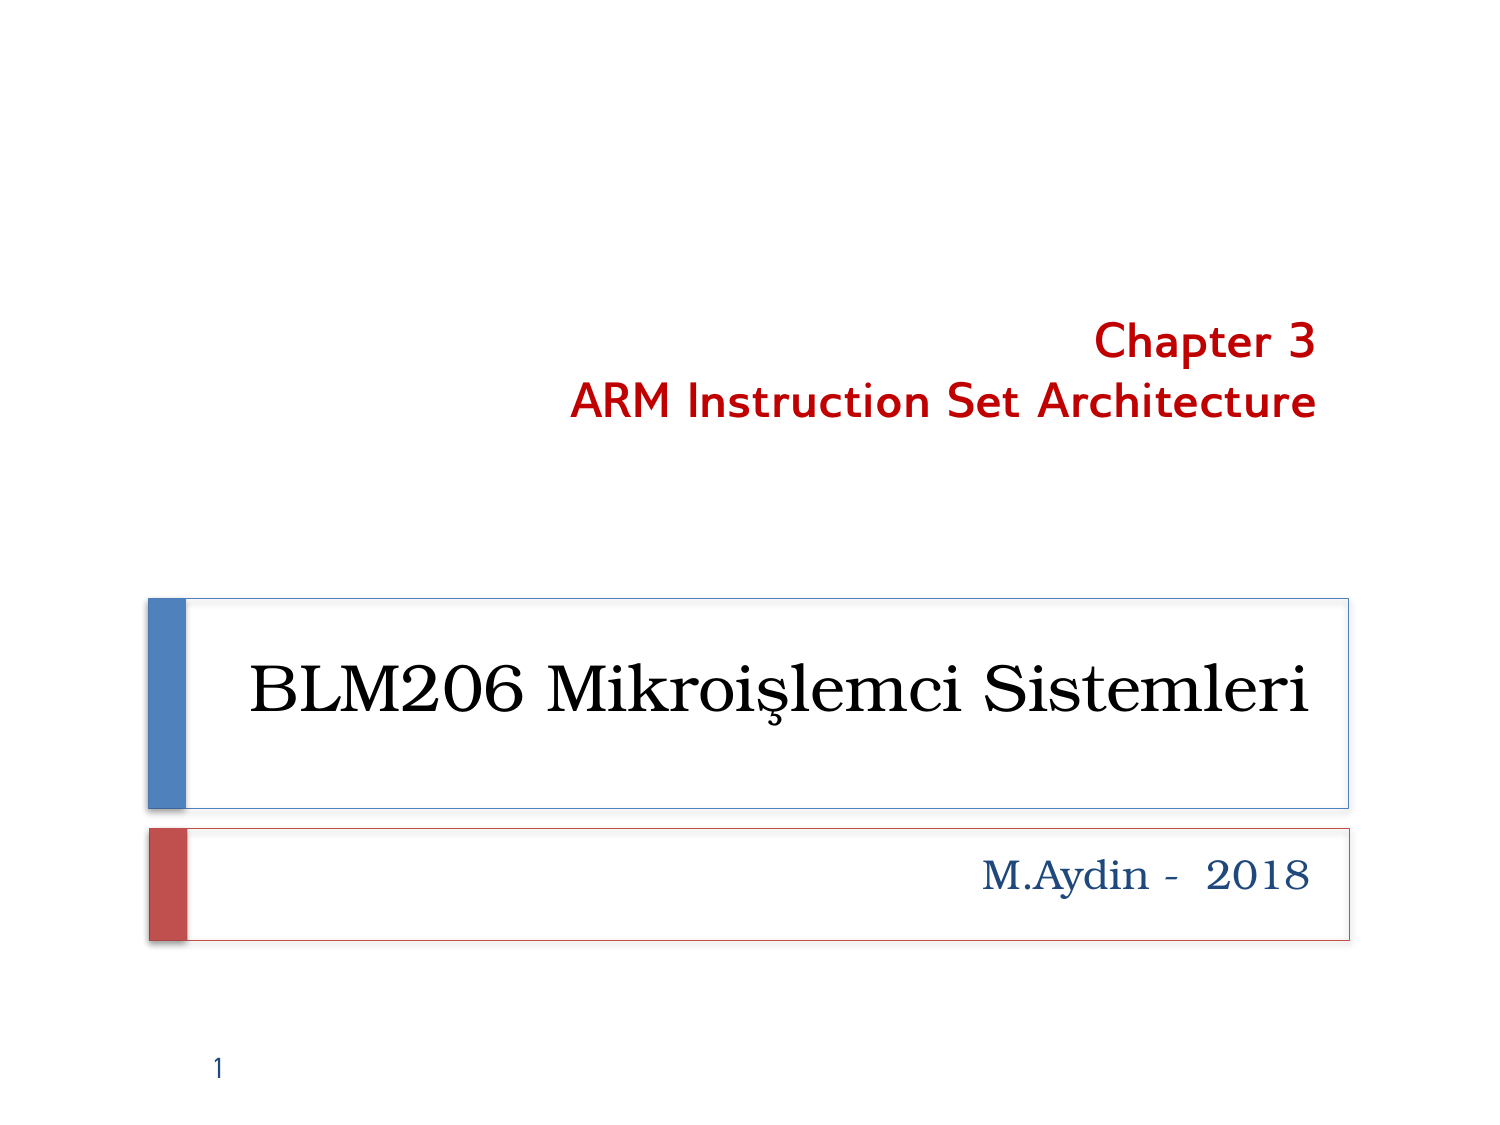

Chapter 3
ARM Instruction Set Architecture
# BLM206 Mikroişlemci Sistemleri
M.Aydin -  2018
1